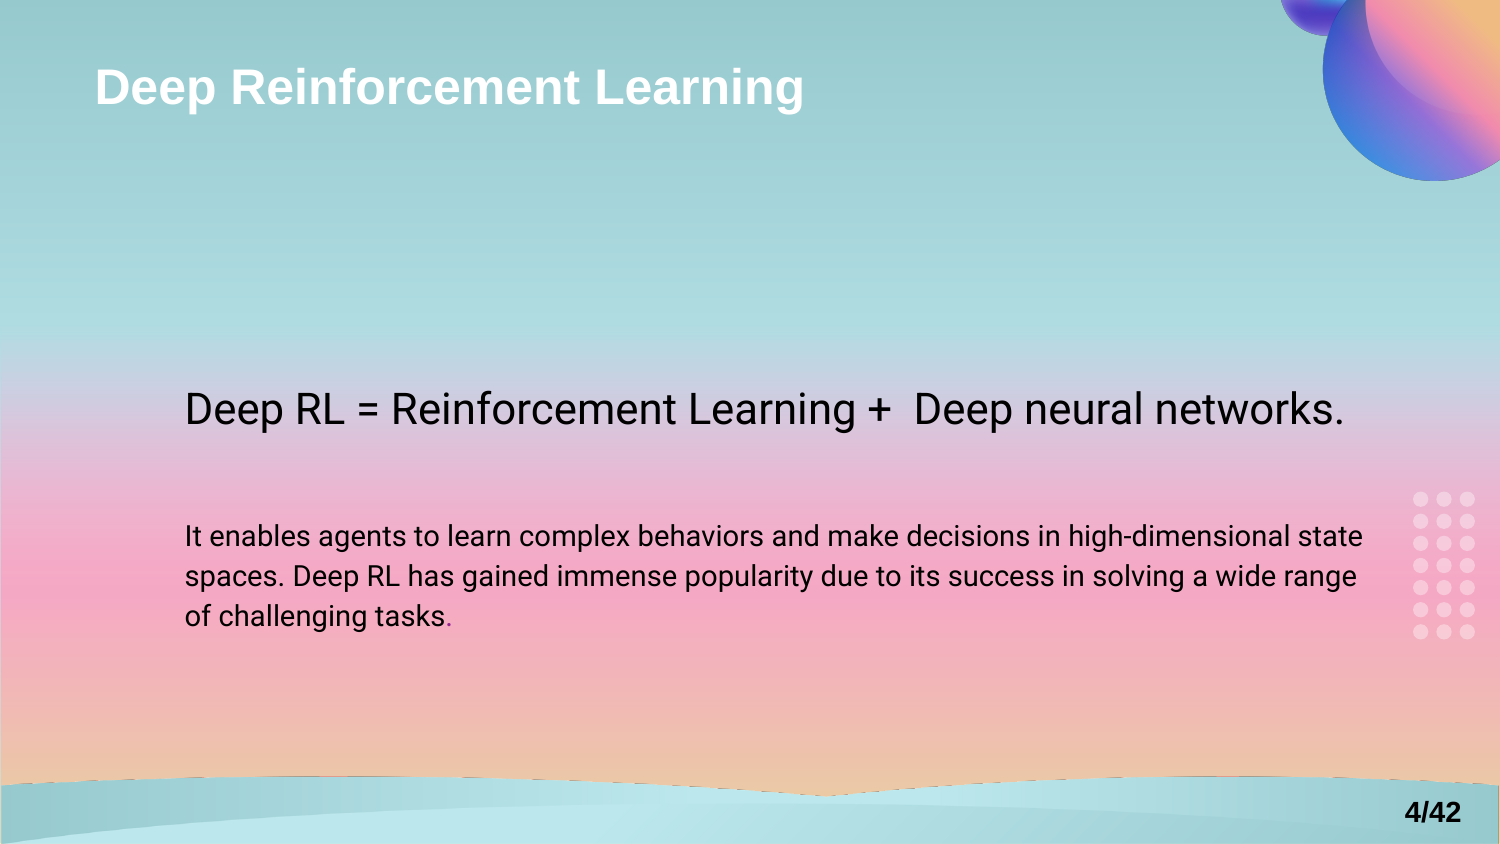

# Deep Reinforcement Learning
Deep RL = Reinforcement Learning +  Deep neural networks.

It enables agents to learn complex behaviors and make decisions in high-dimensional state spaces. Deep RL has gained immense popularity due to its success in solving a wide range of challenging tasks.
4/42